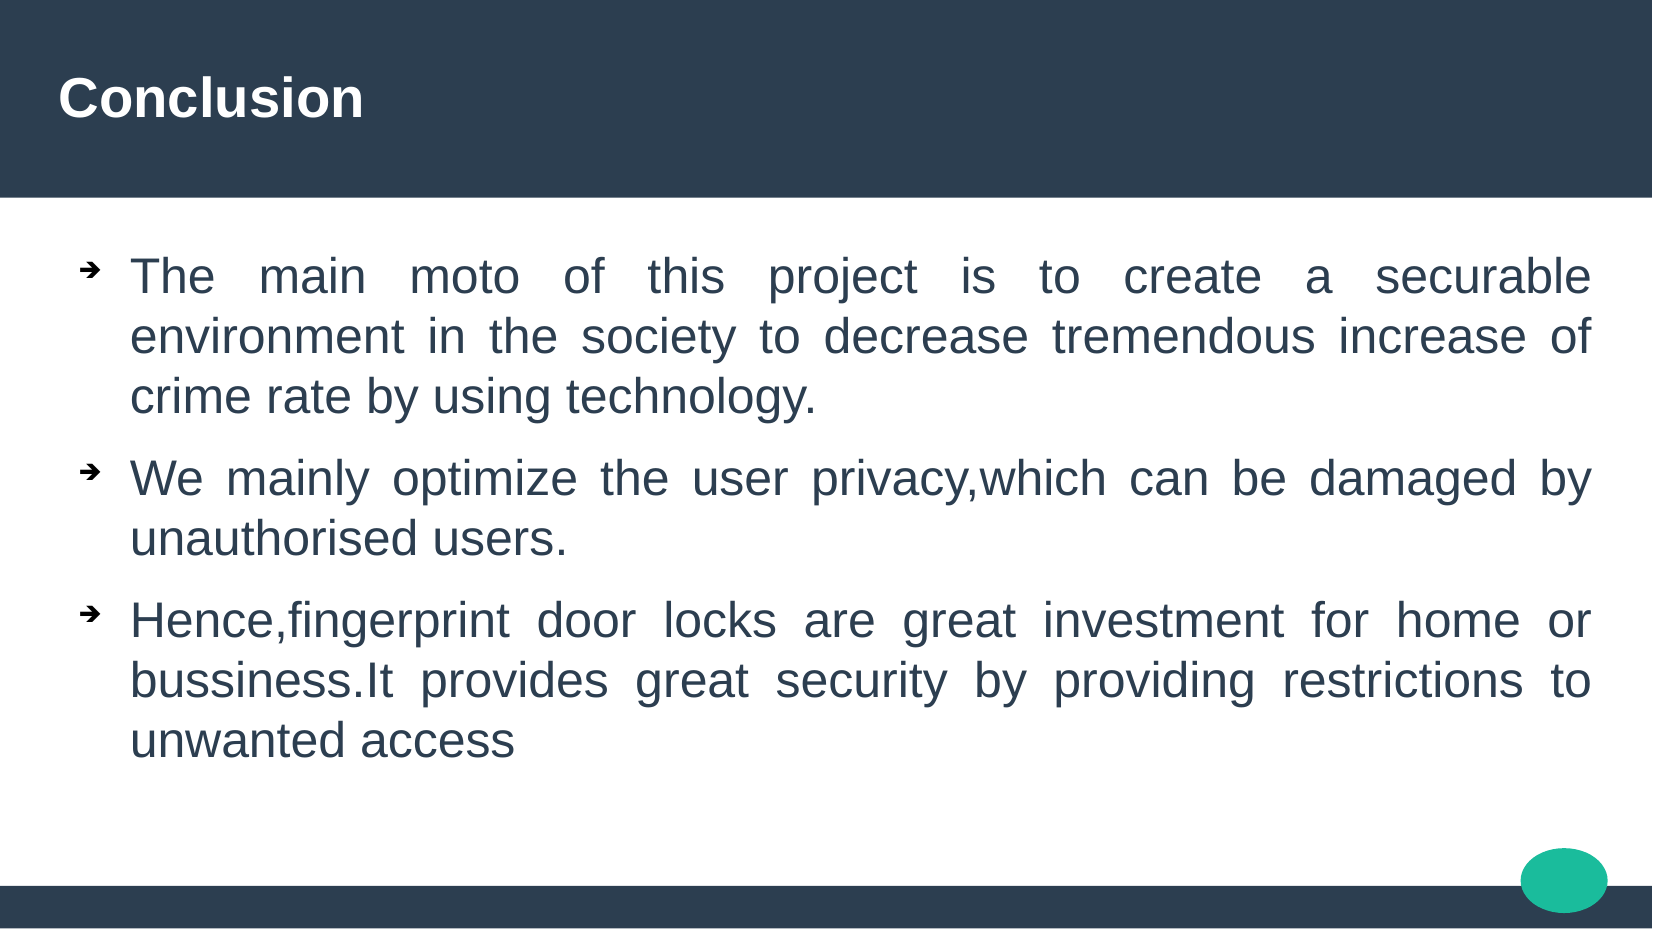

Conclusion
The main moto of this project is to create a securable environment in the society to decrease tremendous increase of crime rate by using technology.
We mainly optimize the user privacy,which can be damaged by unauthorised users.
Hence,fingerprint door locks are great investment for home or bussiness.It provides great security by providing restrictions to unwanted access